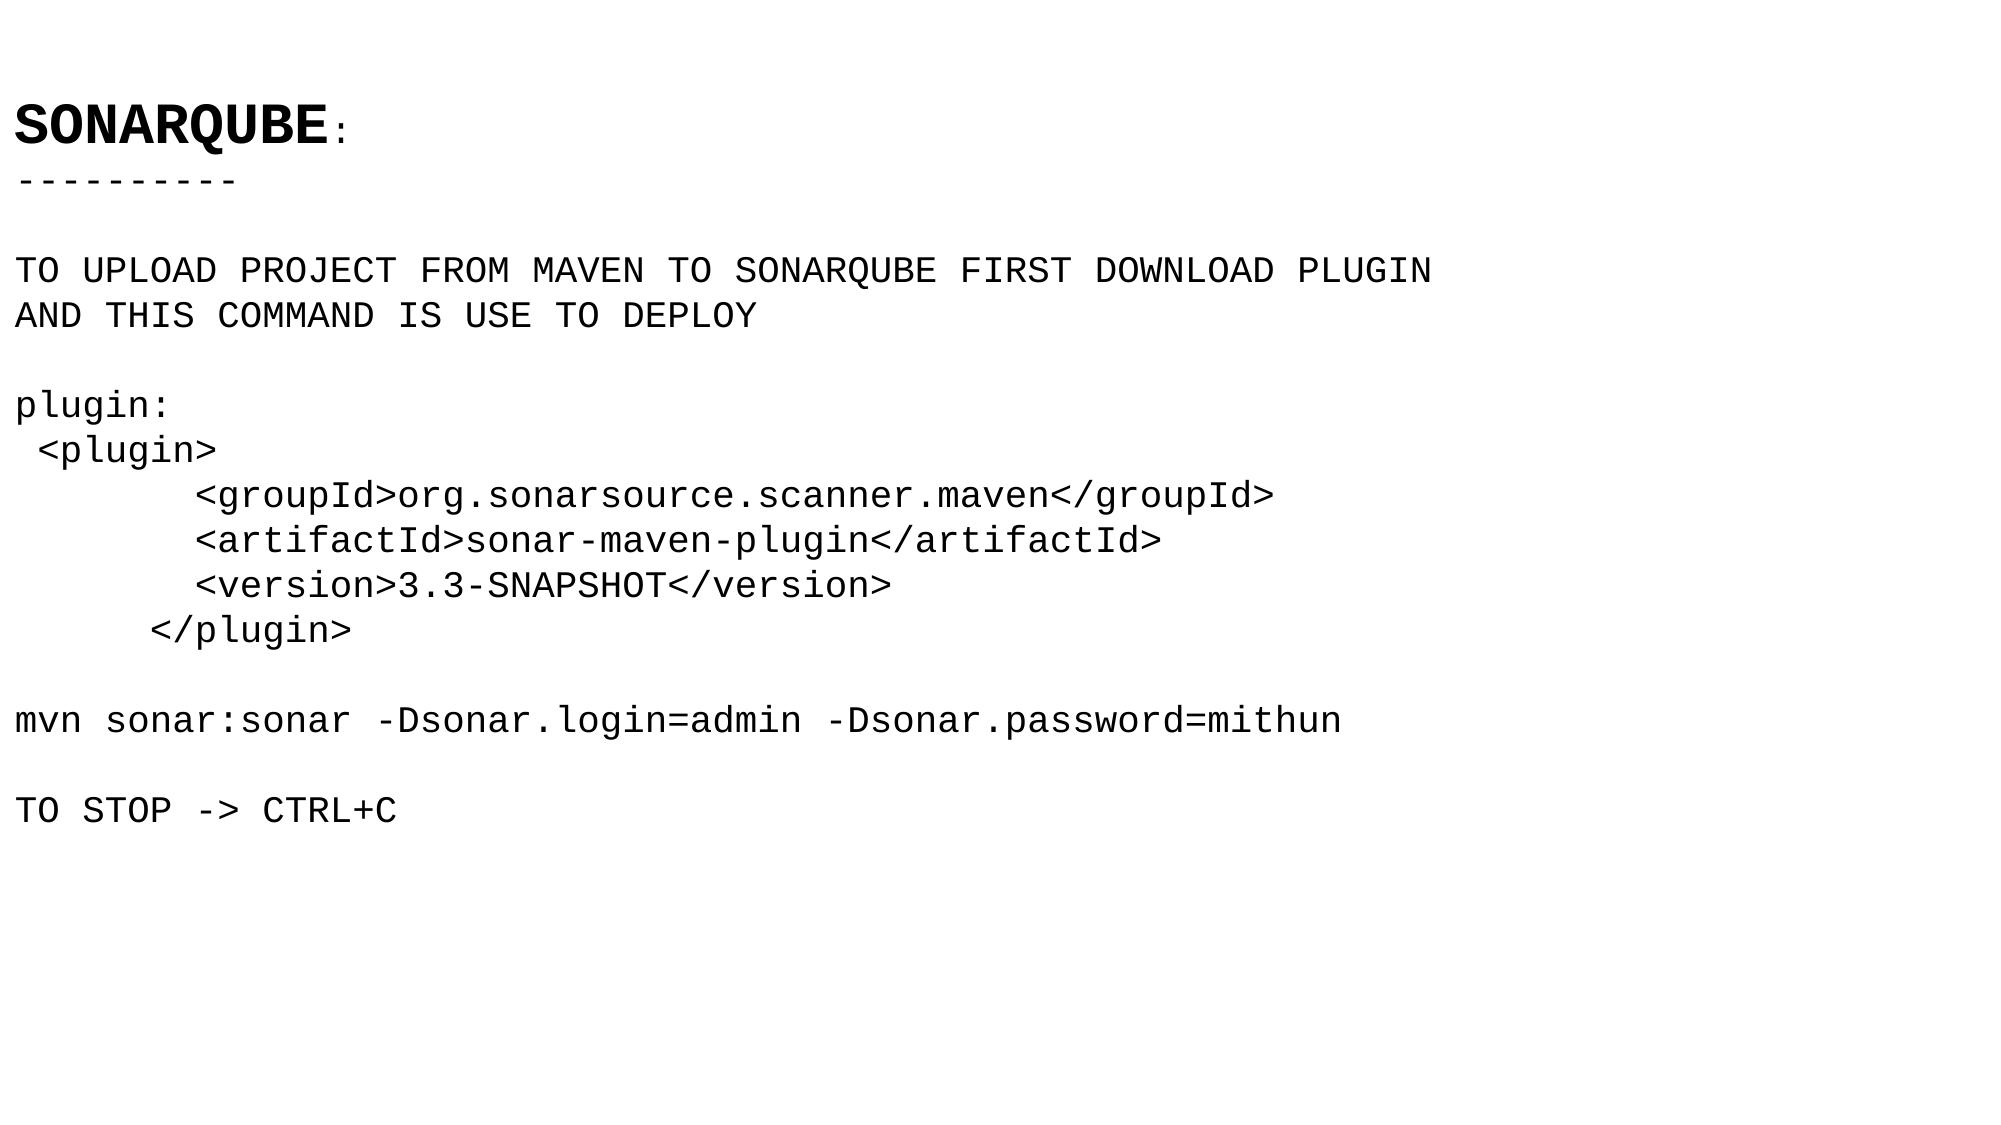

SONARQUBE:
----------

TO UPLOAD PROJECT FROM MAVEN TO SONARQUBE FIRST DOWNLOAD PLUGIN
AND THIS COMMAND IS USE TO DEPLOY

plugin:
 <plugin>
        <groupId>org.sonarsource.scanner.maven</groupId>
        <artifactId>sonar-maven-plugin</artifactId>
        <version>3.3-SNAPSHOT</version>
      </plugin>

mvn sonar:sonar -Dsonar.login=admin -Dsonar.password=mithun

TO STOP -> CTRL+C